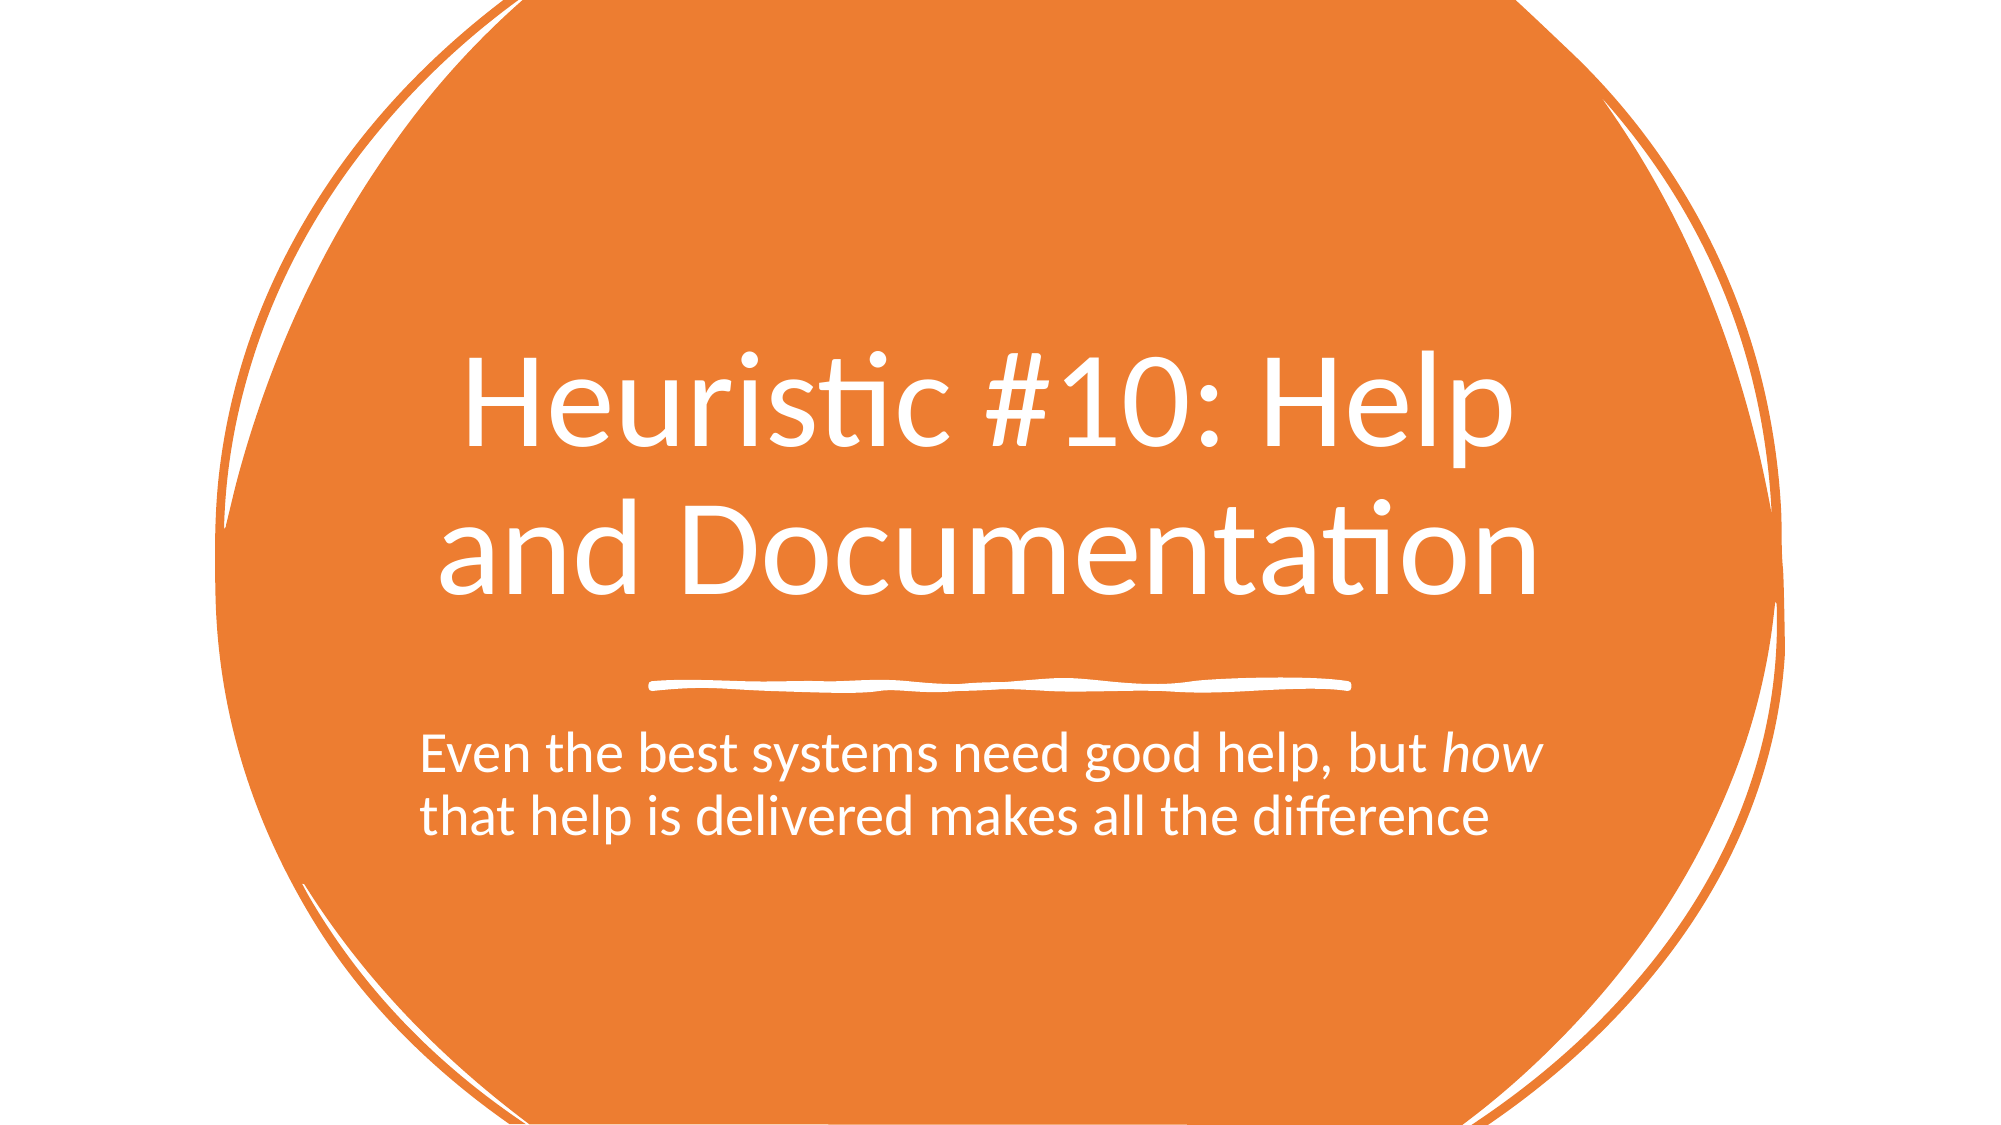

# Heuristic #10: Help and Documentation

Even the best systems need good help, but how that help is delivered makes all the difference